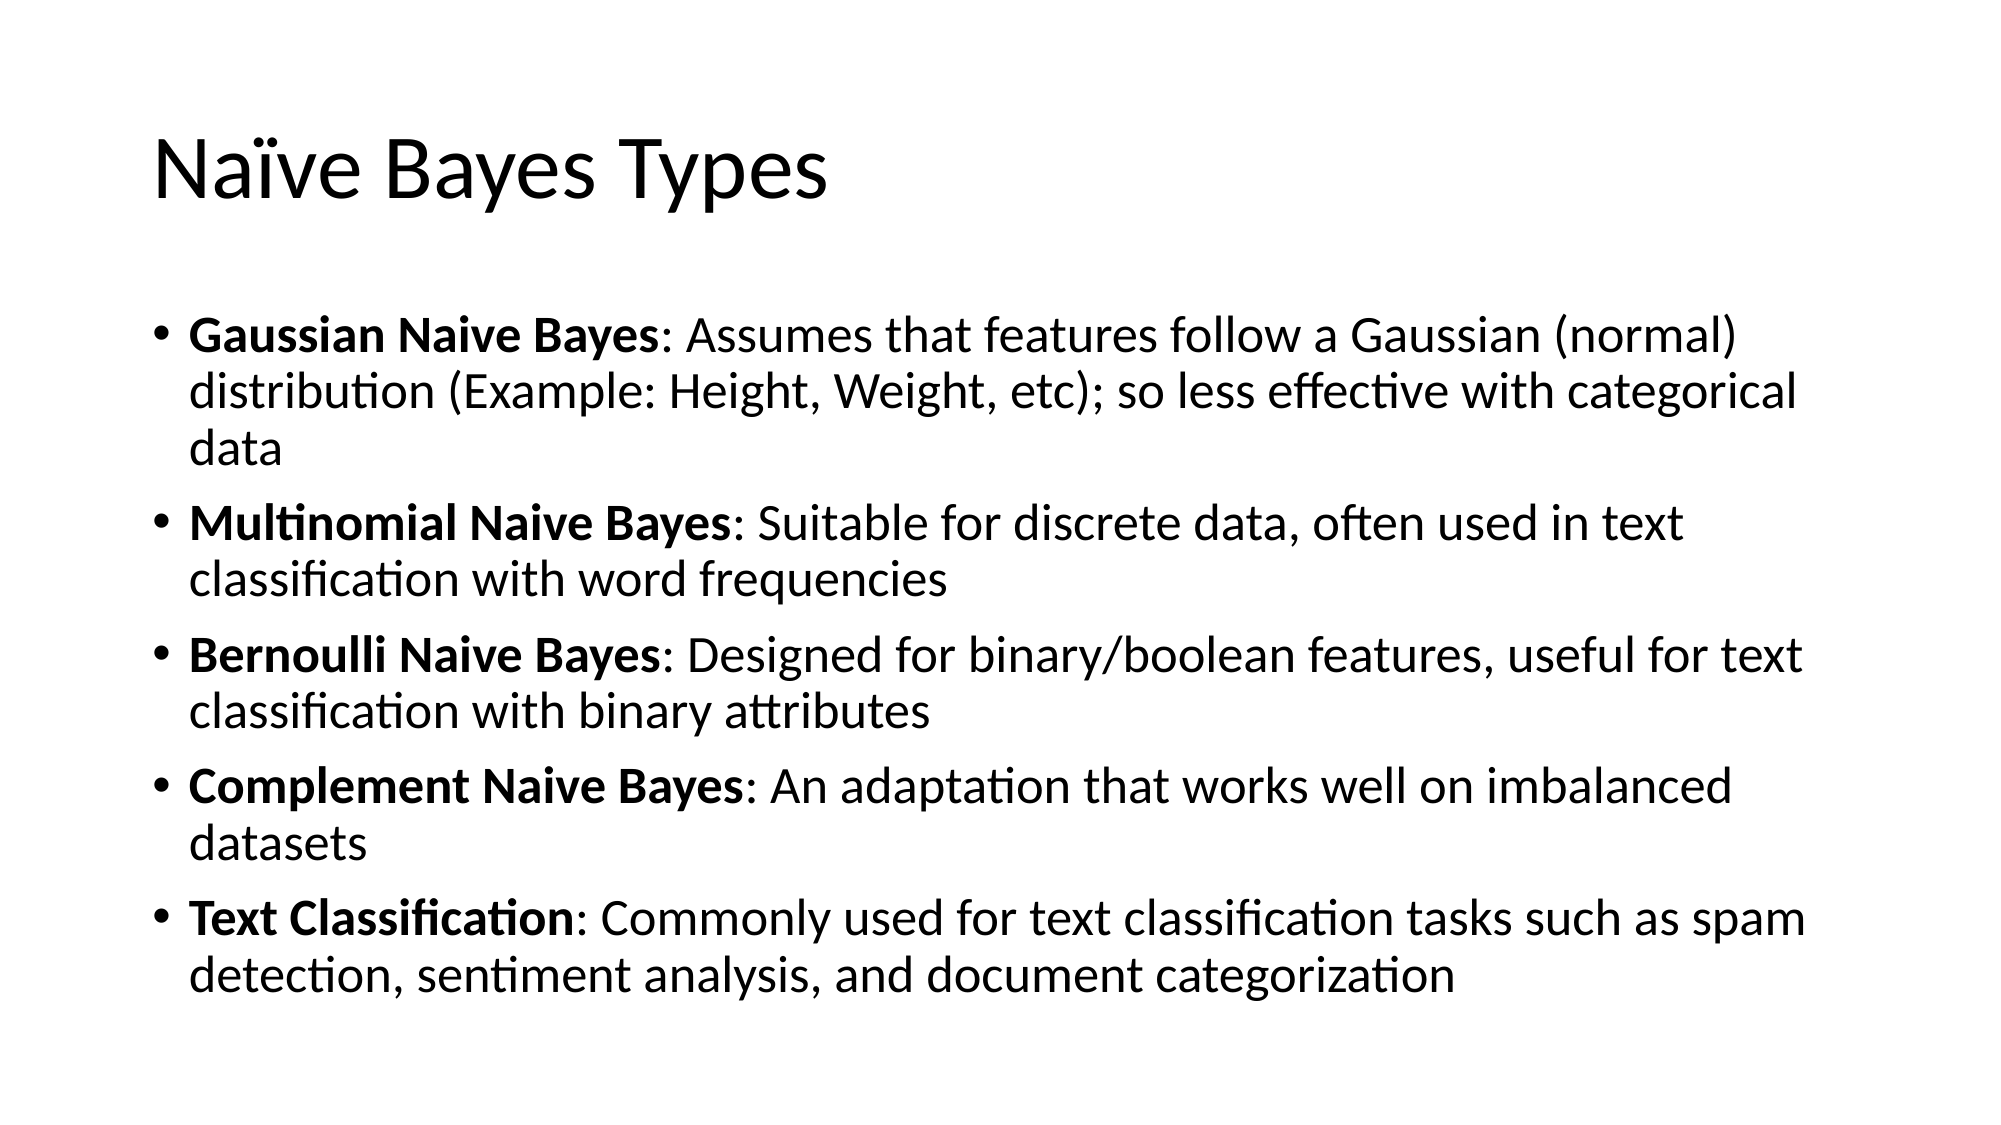

# Naïve Bayes Types
Gaussian Naive Bayes: Assumes that features follow a Gaussian (normal) distribution (Example: Height, Weight, etc); so less effective with categorical data
Multinomial Naive Bayes: Suitable for discrete data, often used in text classification with word frequencies
Bernoulli Naive Bayes: Designed for binary/boolean features, useful for text classification with binary attributes
Complement Naive Bayes: An adaptation that works well on imbalanced datasets
Text Classification: Commonly used for text classification tasks such as spam detection, sentiment analysis, and document categorization